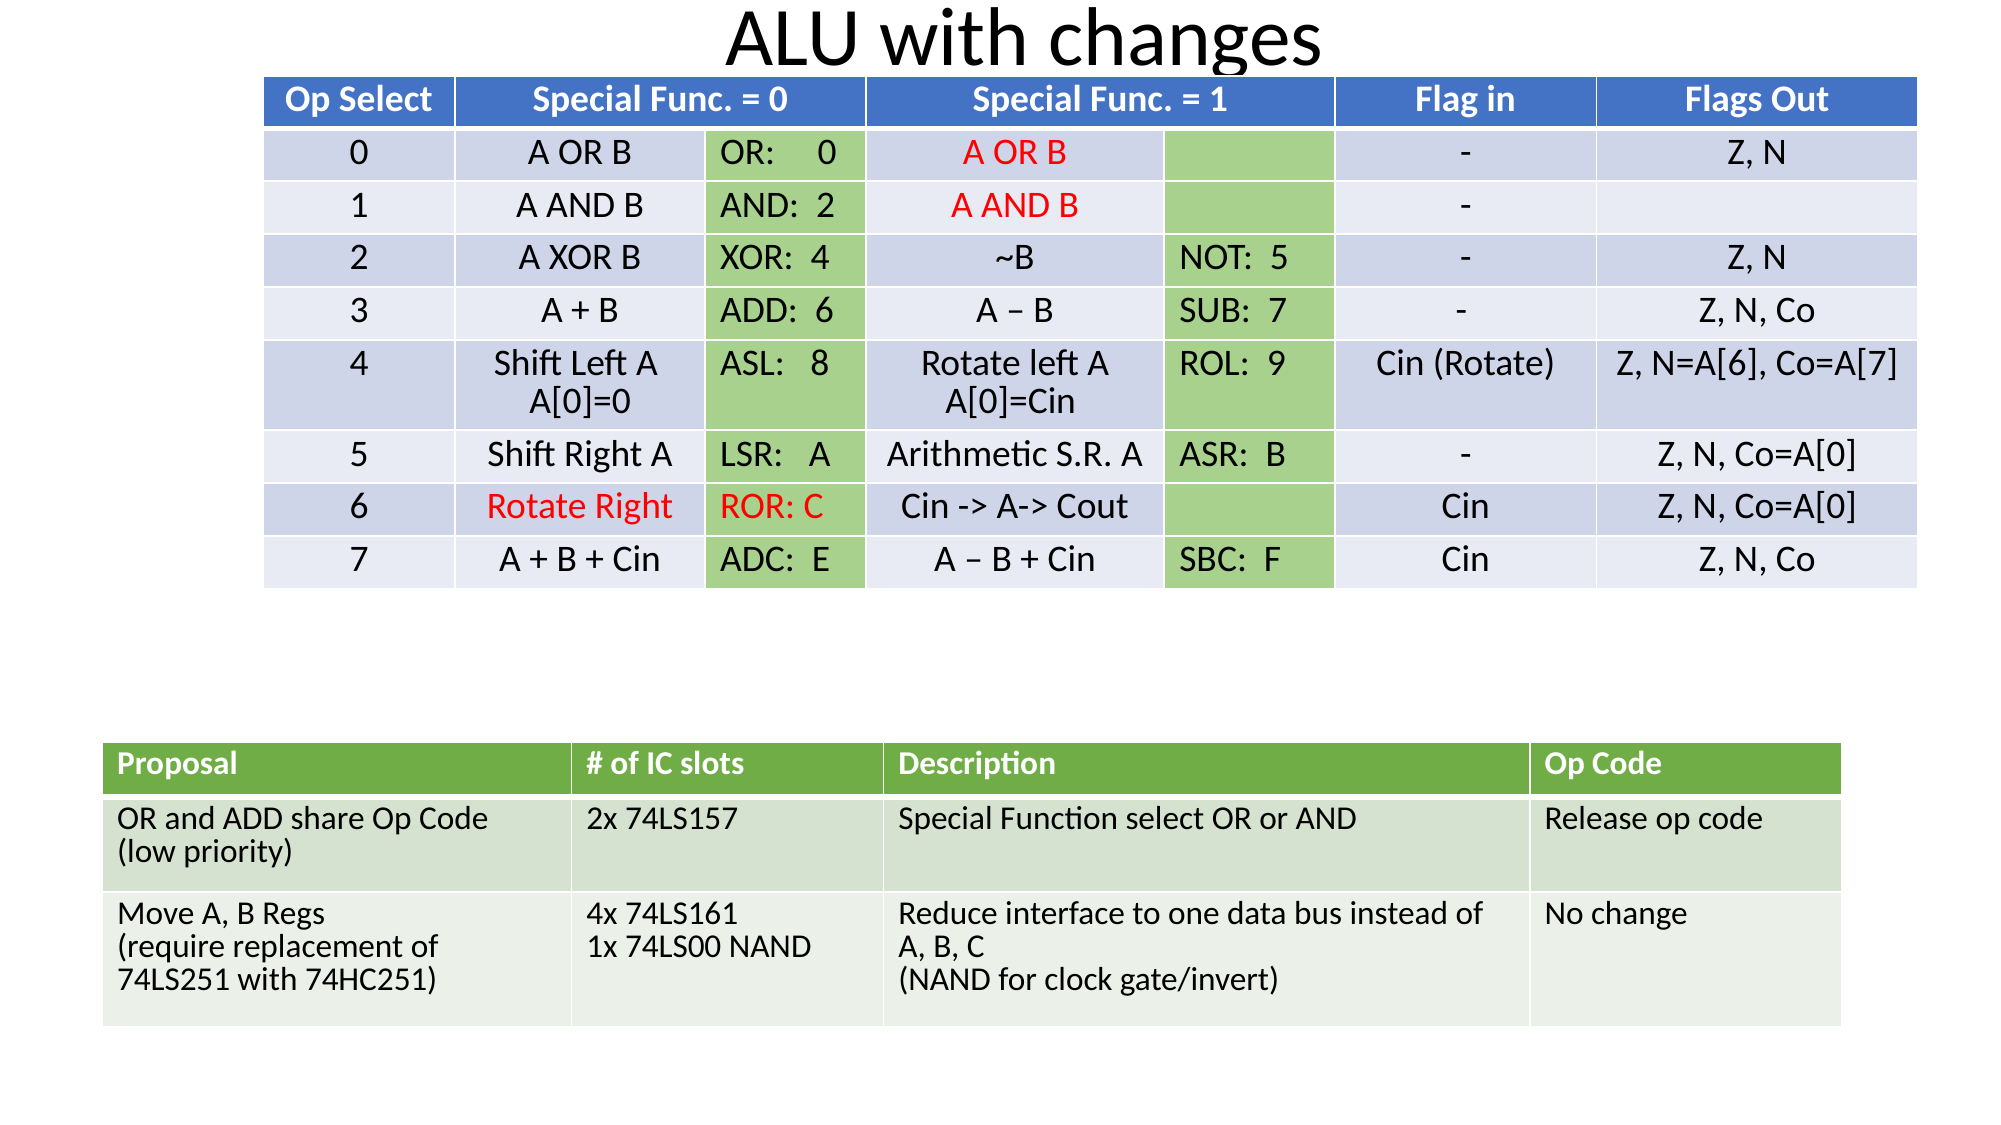

# ALU with changes
| Op Select | Special Func. = 0 |  | Special Func. = 1 |  | Flag in | Flags Out |
| --- | --- | --- | --- | --- | --- | --- |
| 0 | A OR B | OR: 0 | A OR B |  | - | Z, N |
| 1 | A AND B | AND: 2 | A AND B |  | - |  |
| 2 | A XOR B | XOR: 4 | ~B | NOT: 5 | - | Z, N |
| 3 | A + B | ADD: 6 | A – B | SUB: 7 | - | Z, N, Co |
| 4 | Shift Left A A[0]=0 | ASL: 8 | Rotate left A A[0]=Cin | ROL: 9 | Cin (Rotate) | Z, N=A[6], Co=A[7] |
| 5 | Shift Right A | LSR: A | Arithmetic S.R. A | ASR: B | - | Z, N, Co=A[0] |
| 6 | Rotate Right | ROR: C | Cin -> A-> Cout |  | Cin | Z, N, Co=A[0] |
| 7 | A + B + Cin | ADC: E | A – B + Cin | SBC: F | Cin | Z, N, Co |
| Proposal | # of IC slots | Description | Op Code |
| --- | --- | --- | --- |
| OR and ADD share Op Code (low priority) | 2x 74LS157 | Special Function select OR or AND | Release op code |
| Move A, B Regs (require replacement of 74LS251 with 74HC251) | 4x 74LS161 1x 74LS00 NAND | Reduce interface to one data bus instead of A, B, C (NAND for clock gate/invert) | No change |
Proposals for the additional operations
How to chain Shift Right of two bytes?